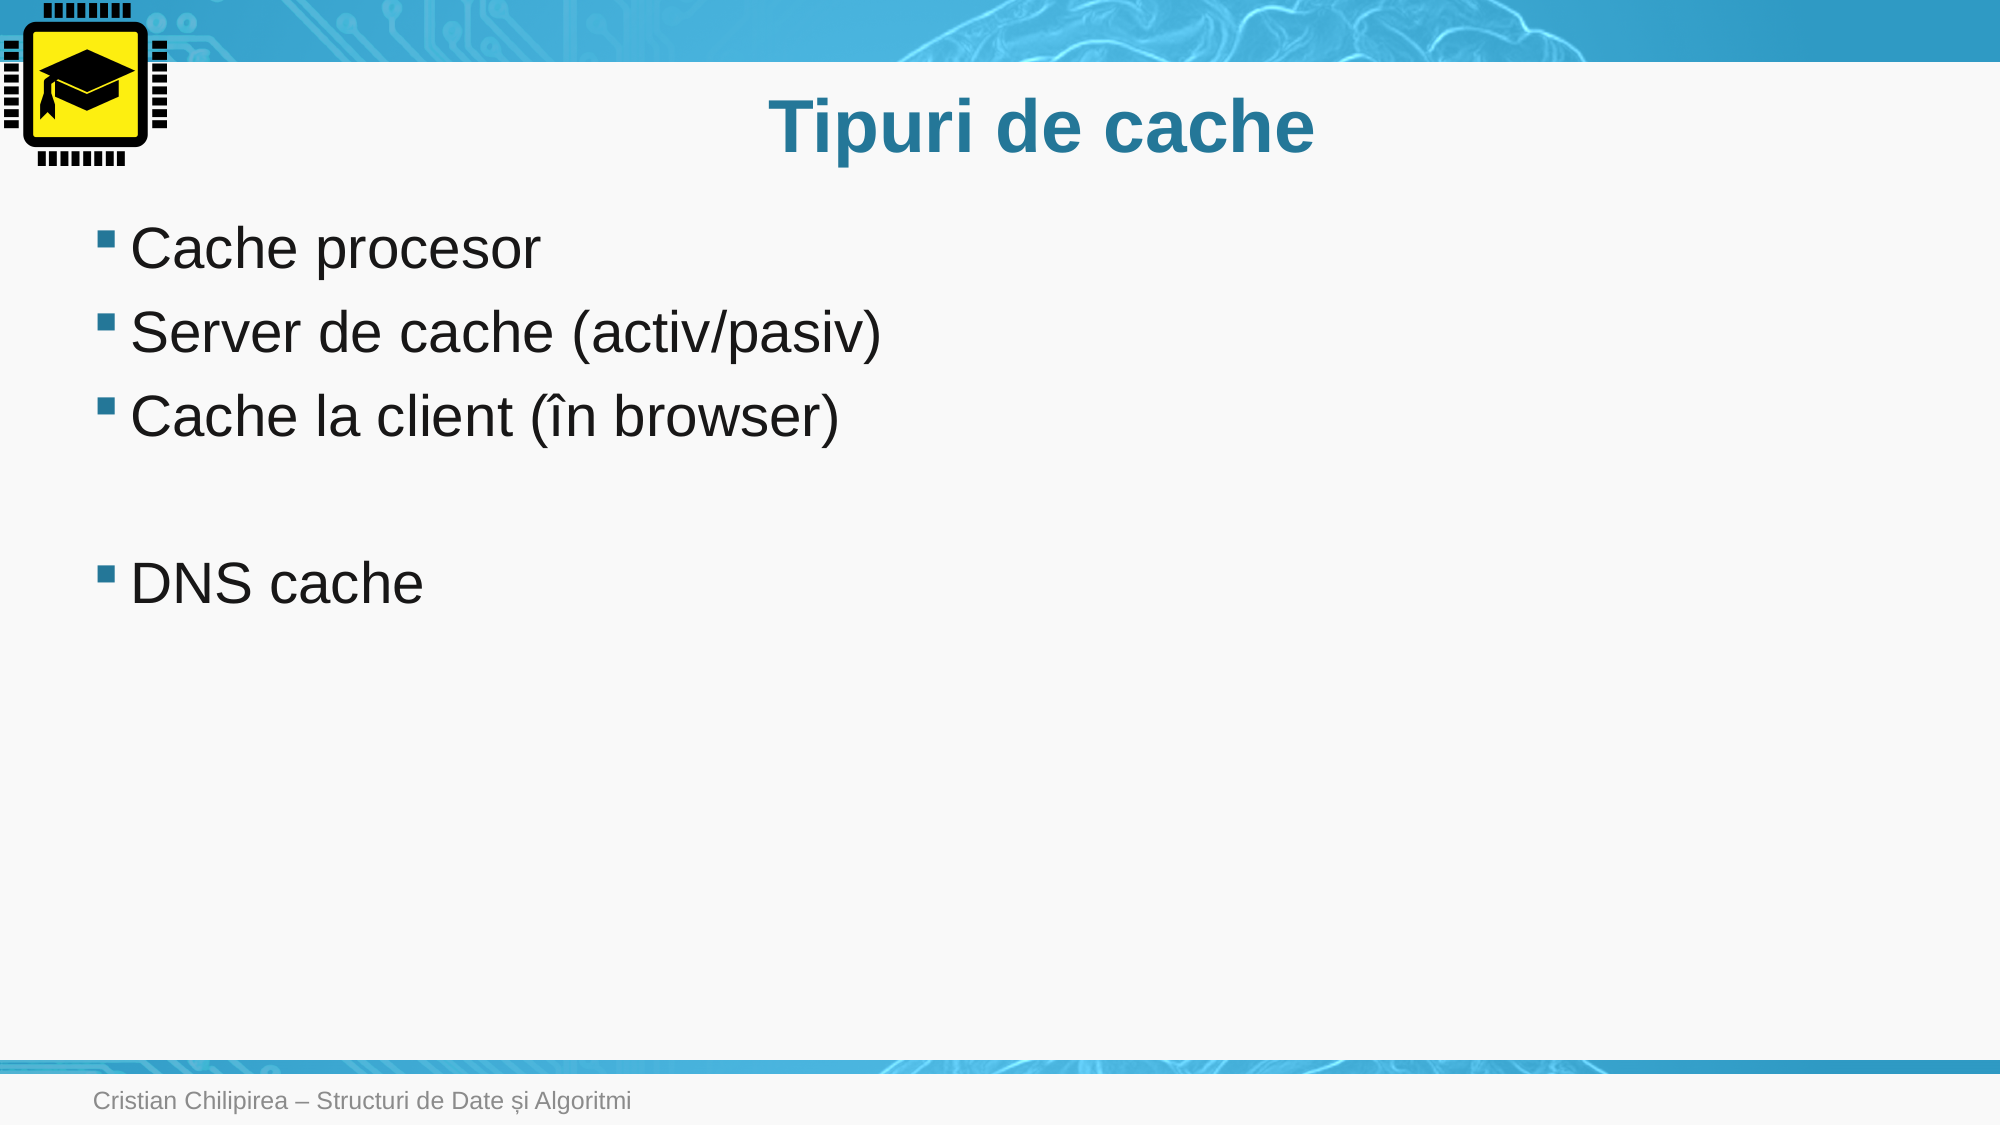

# Tipuri de cache
Cache procesor
Server de cache (activ/pasiv)
Cache la client (în browser)

DNS cache
Cristian Chilipirea – Structuri de Date și Algoritmi